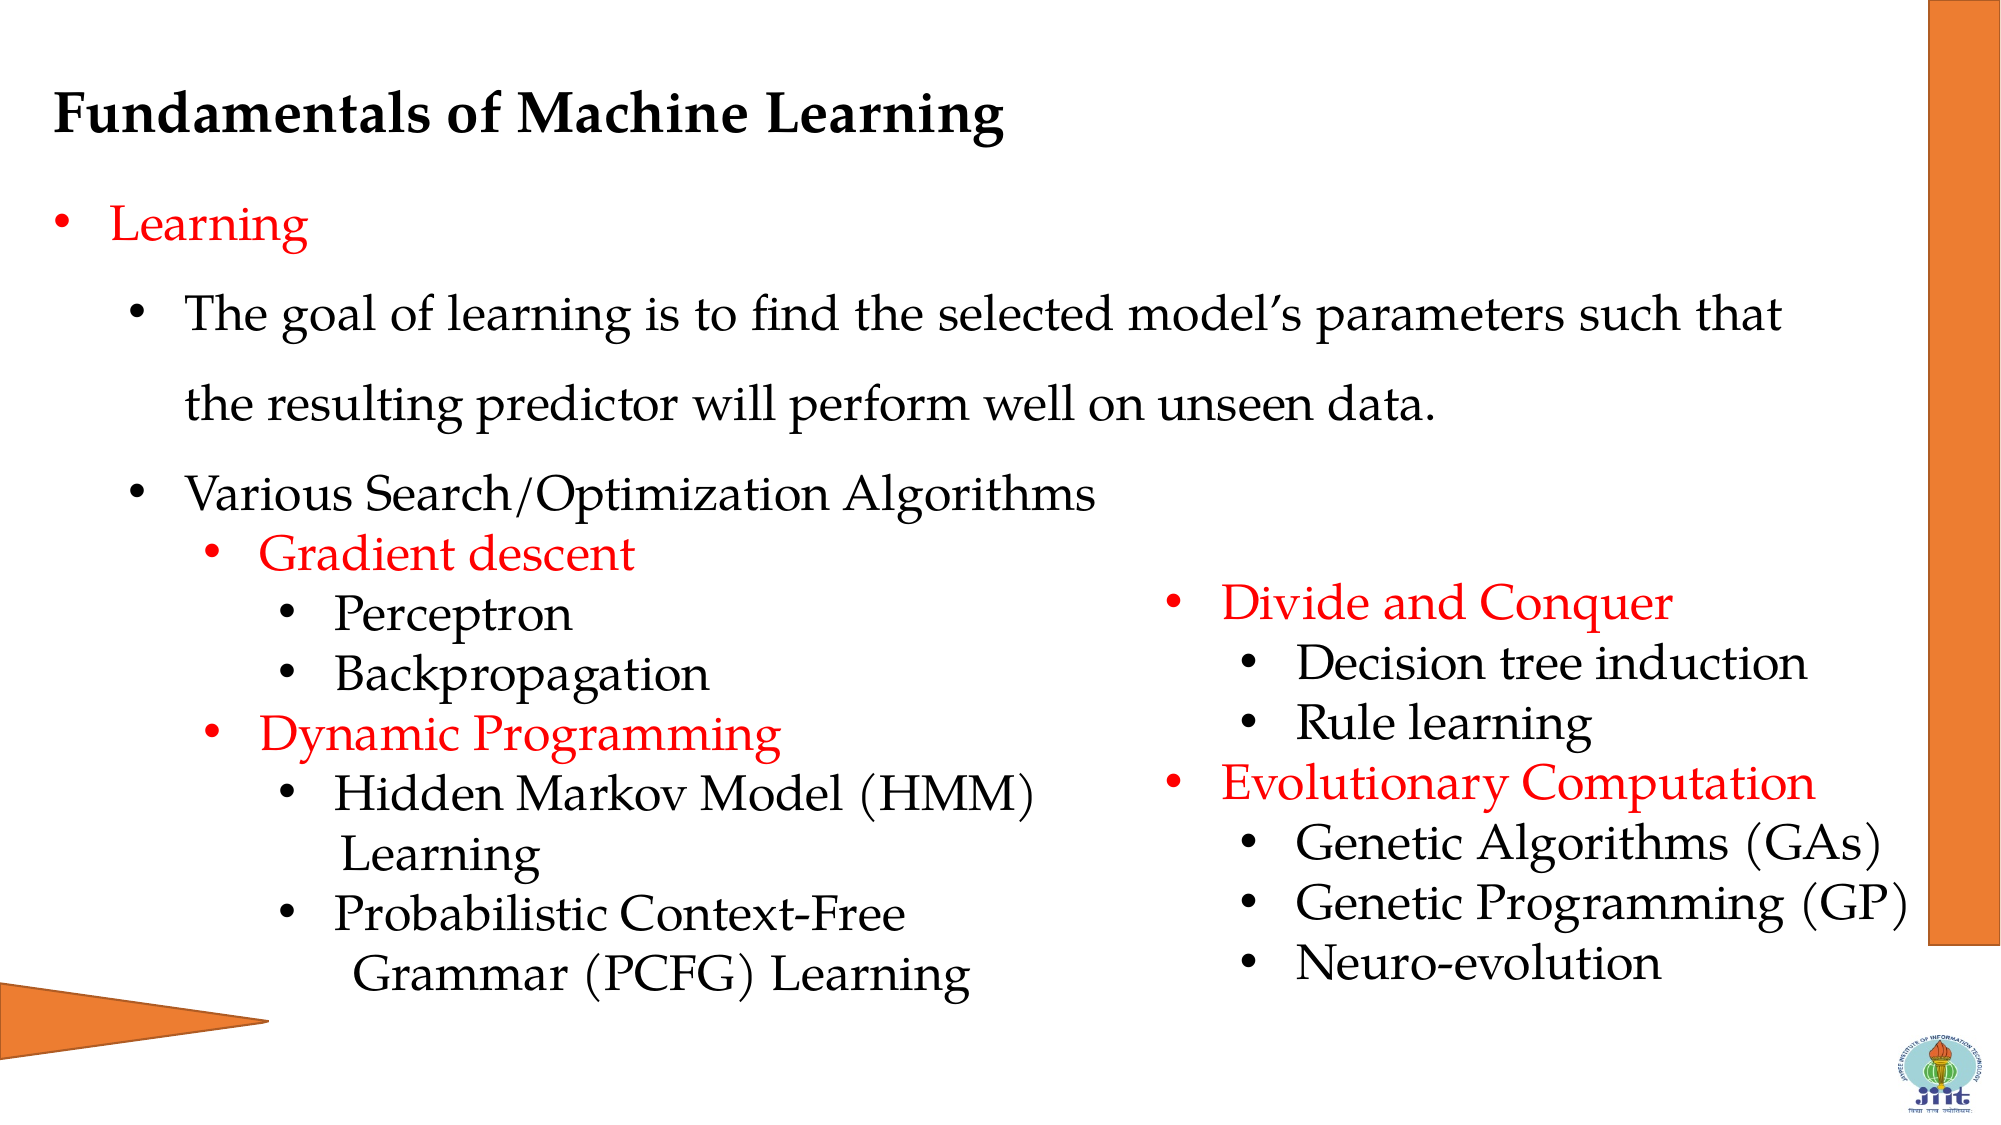

Fundamentals of Machine Learning
Learning
The goal of learning is to find the selected model’s parameters such that the resulting predictor will perform well on unseen data.
Various Search/Optimization Algorithms
Gradient descent
Perceptron
Backpropagation
Dynamic Programming
Hidden Markov Model (HMM)
     Learning
Probabilistic Context-Free
      Grammar (PCFG) Learning
Divide and Conquer
Decision tree induction
Rule learning
Evolutionary Computation
Genetic Algorithms (GAs)
Genetic Programming (GP)
Neuro-evolution